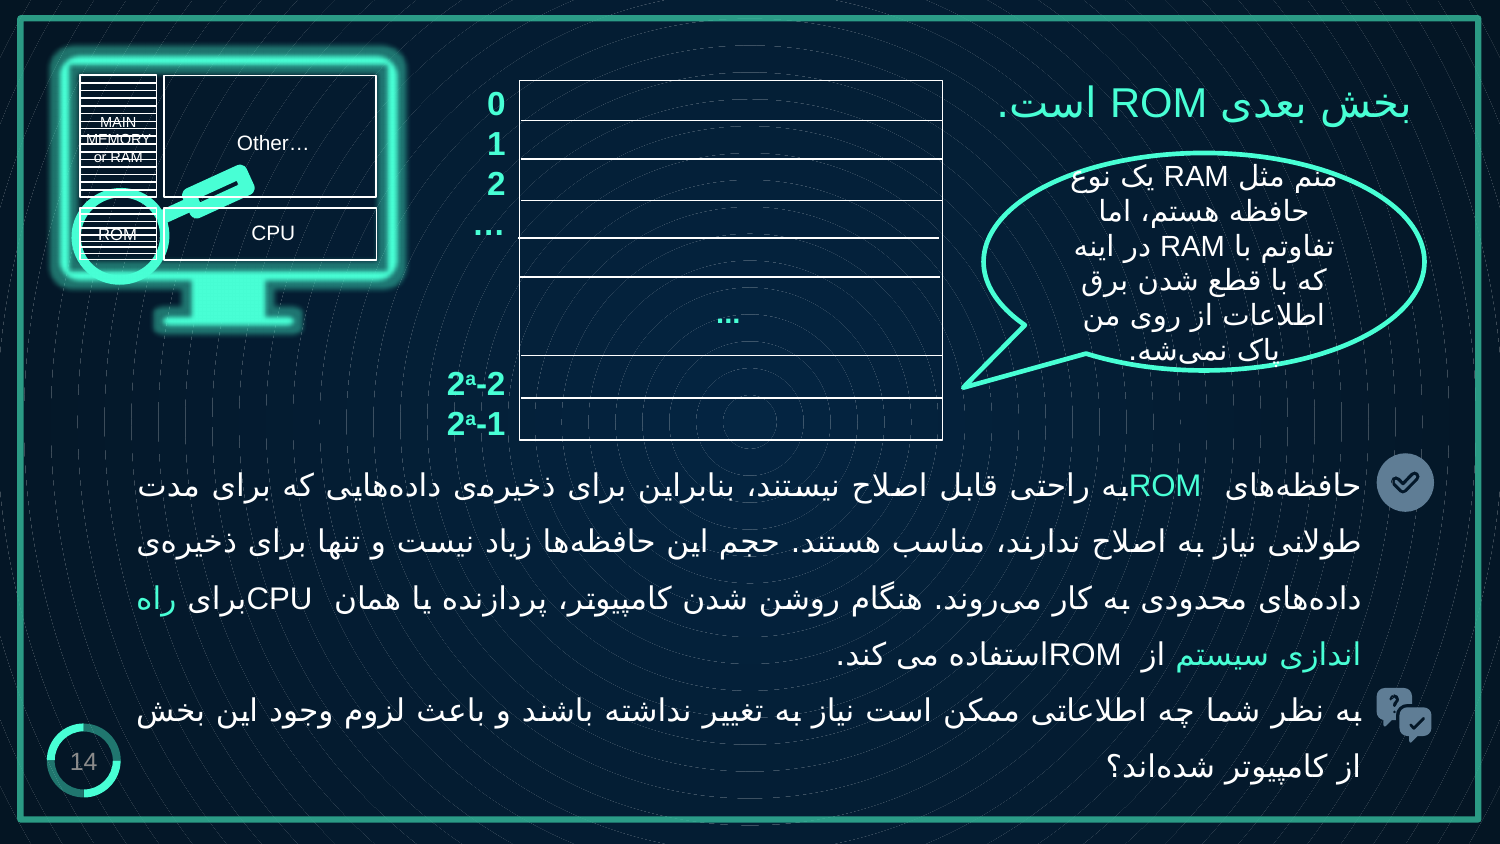

MAIN MEMORY or RAM
Other…

CPU
ROM
# بخش بعدی ROM است.
0
1
2
…

2a-2
2a-1

منم مثل RAM یک نوع حافظه هستم، اما تفاوتم با RAM در اینه که با قطع شدن برق اطلاعات از روی من پاک نمی‌شه.
...

حافظه‌های  ROMبه راحتی قابل اصلاح نیستند، بنابراین برای ذخیره‌ی داده‌هایی که برای مدت طولانی نیاز به اصلاح ندارند، مناسب هستند. حجم این حافظه‌ها زیاد نیست و تنها برای ذخیره‌ی داده‌های محدودی به کار می‌روند. هنگام روشن شدن کامپیوتر، پردازنده یا همان  CPUبرای راه اندازی سیستم از  ROMاستفاده می کند.
به نظر شما چه اطلاعاتی ممکن است نیاز به تغییر نداشته باشند و باعث لزوم وجود این بخش از کامپیوتر شده‌اند؟

14